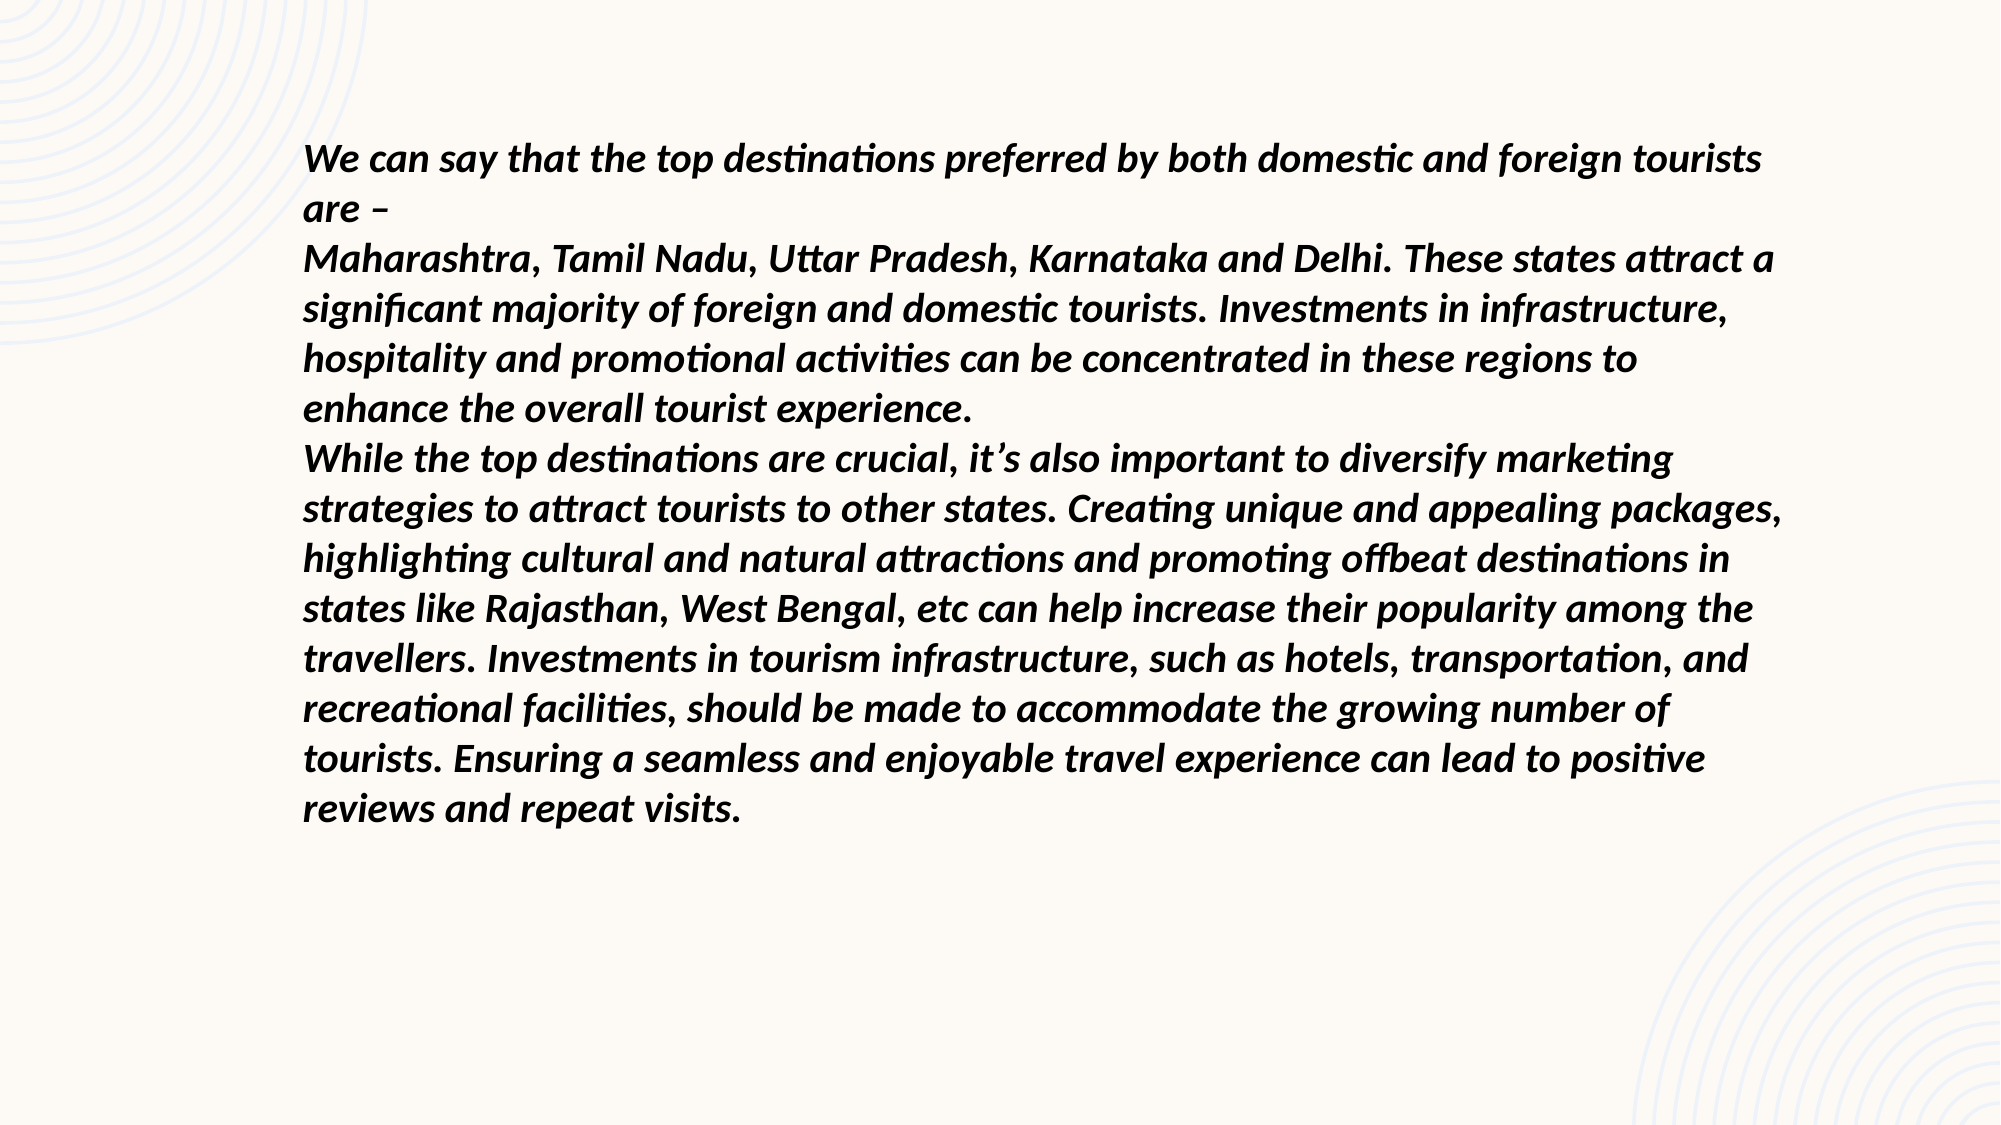

We can say that the top destinations preferred by both domestic and foreign tourists are –
Maharashtra, Tamil Nadu, Uttar Pradesh, Karnataka and Delhi. These states attract a significant majority of foreign and domestic tourists. Investments in infrastructure, hospitality and promotional activities can be concentrated in these regions to enhance the overall tourist experience.
While the top destinations are crucial, it’s also important to diversify marketing strategies to attract tourists to other states. Creating unique and appealing packages, highlighting cultural and natural attractions and promoting offbeat destinations in states like Rajasthan, West Bengal, etc can help increase their popularity among the travellers. Investments in tourism infrastructure, such as hotels, transportation, and recreational facilities, should be made to accommodate the growing number of tourists. Ensuring a seamless and enjoyable travel experience can lead to positive reviews and repeat visits.